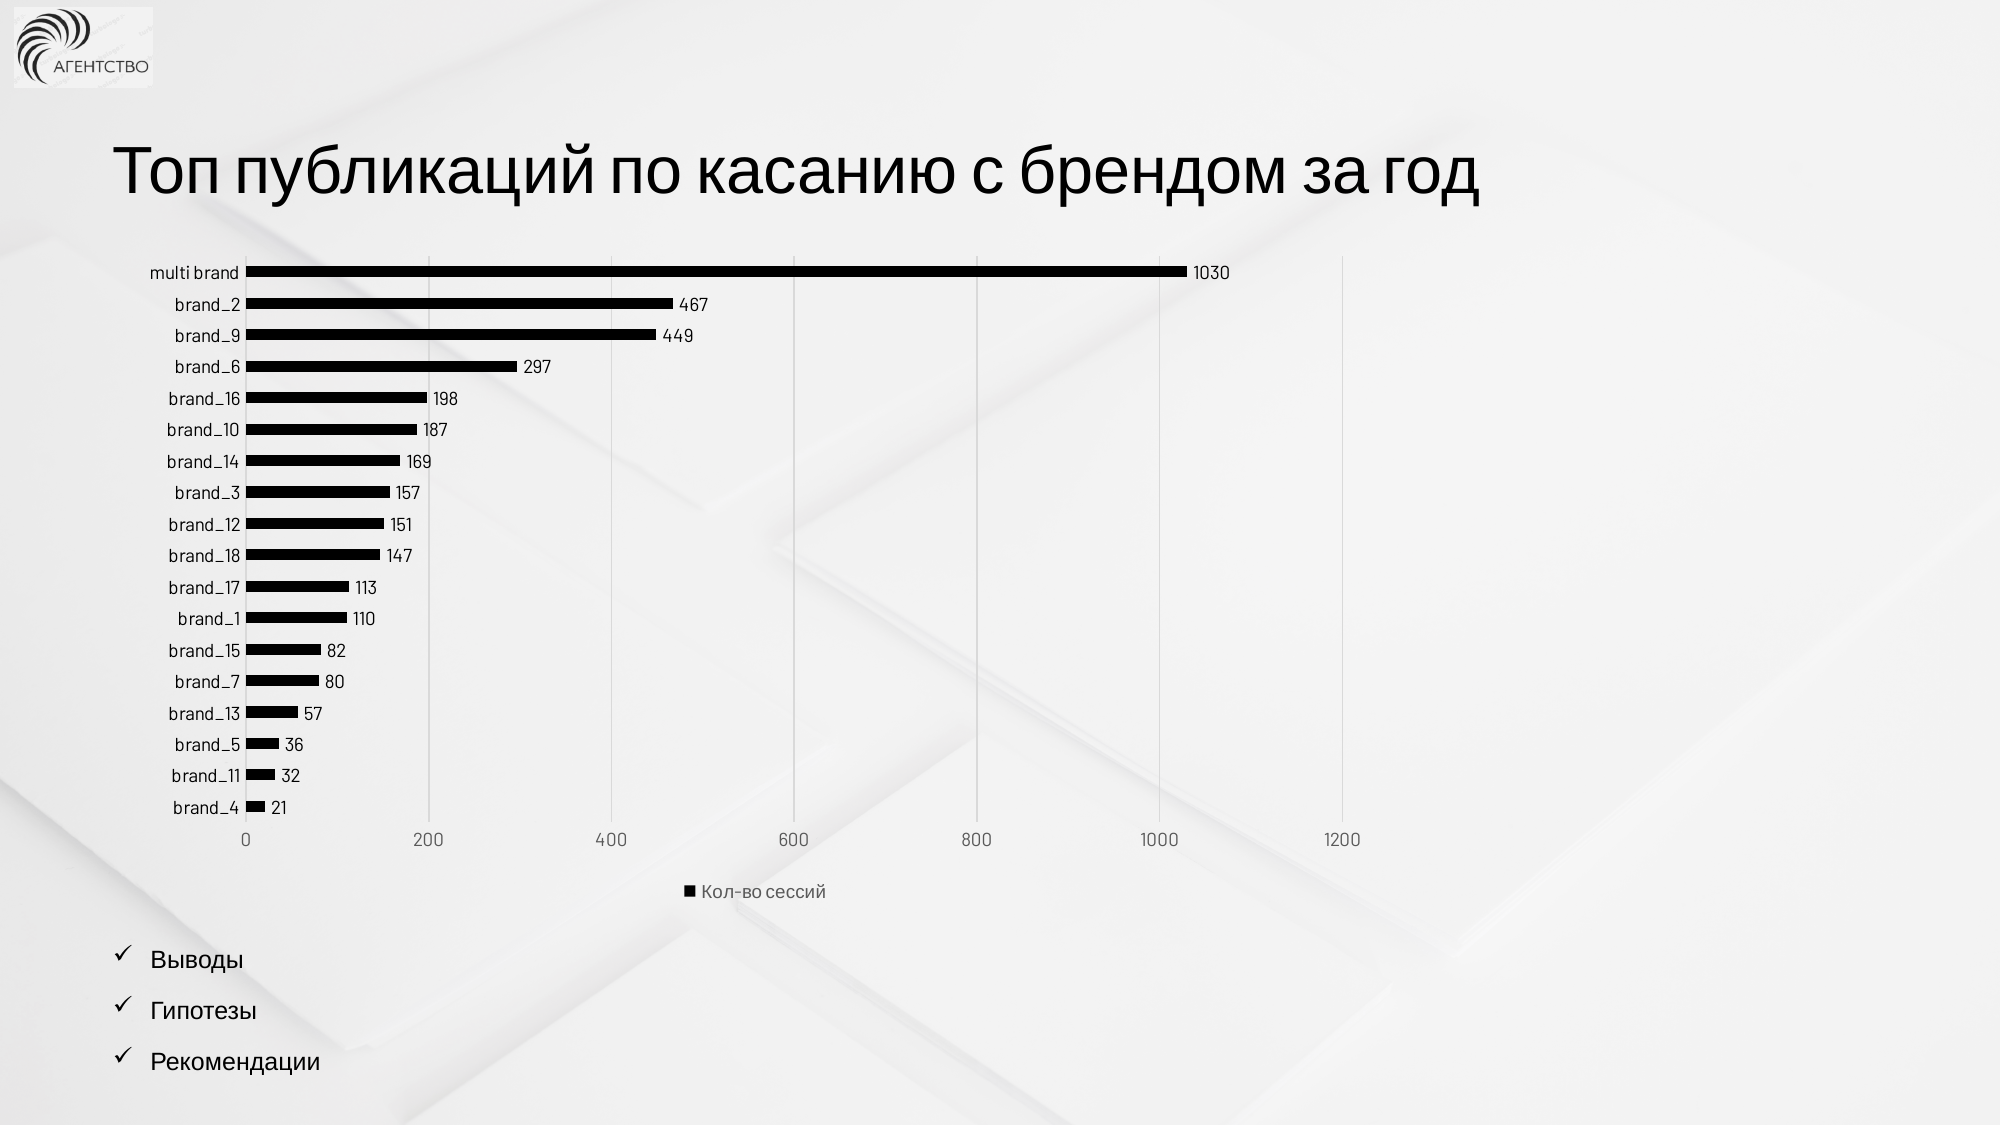

Топ публикаций по касанию с брендом за год

### Chart

| Category | Кол-во сессий |
|---|---|
| brand_4 | 21.0 |
| brand_11 | 32.0 |
| brand_5 | 36.0 |
| brand_13 | 57.0 |
| brand_7 | 80.0 |
| brand_15 | 82.0 |
| brand_1 | 110.0 |
| brand_17 | 113.0 |
| brand_18 | 147.0 |
| brand_12 | 151.0 |
| brand_3 | 157.0 |
| brand_14 | 169.0 |
| brand_10 | 187.0 |
| brand_16 | 198.0 |
| brand_6 | 297.0 |
| brand_9 | 449.0 |
| brand_2 | 467.0 |
| multi brand | 1030.0 |
Выводы
Гипотезы
Рекомендации